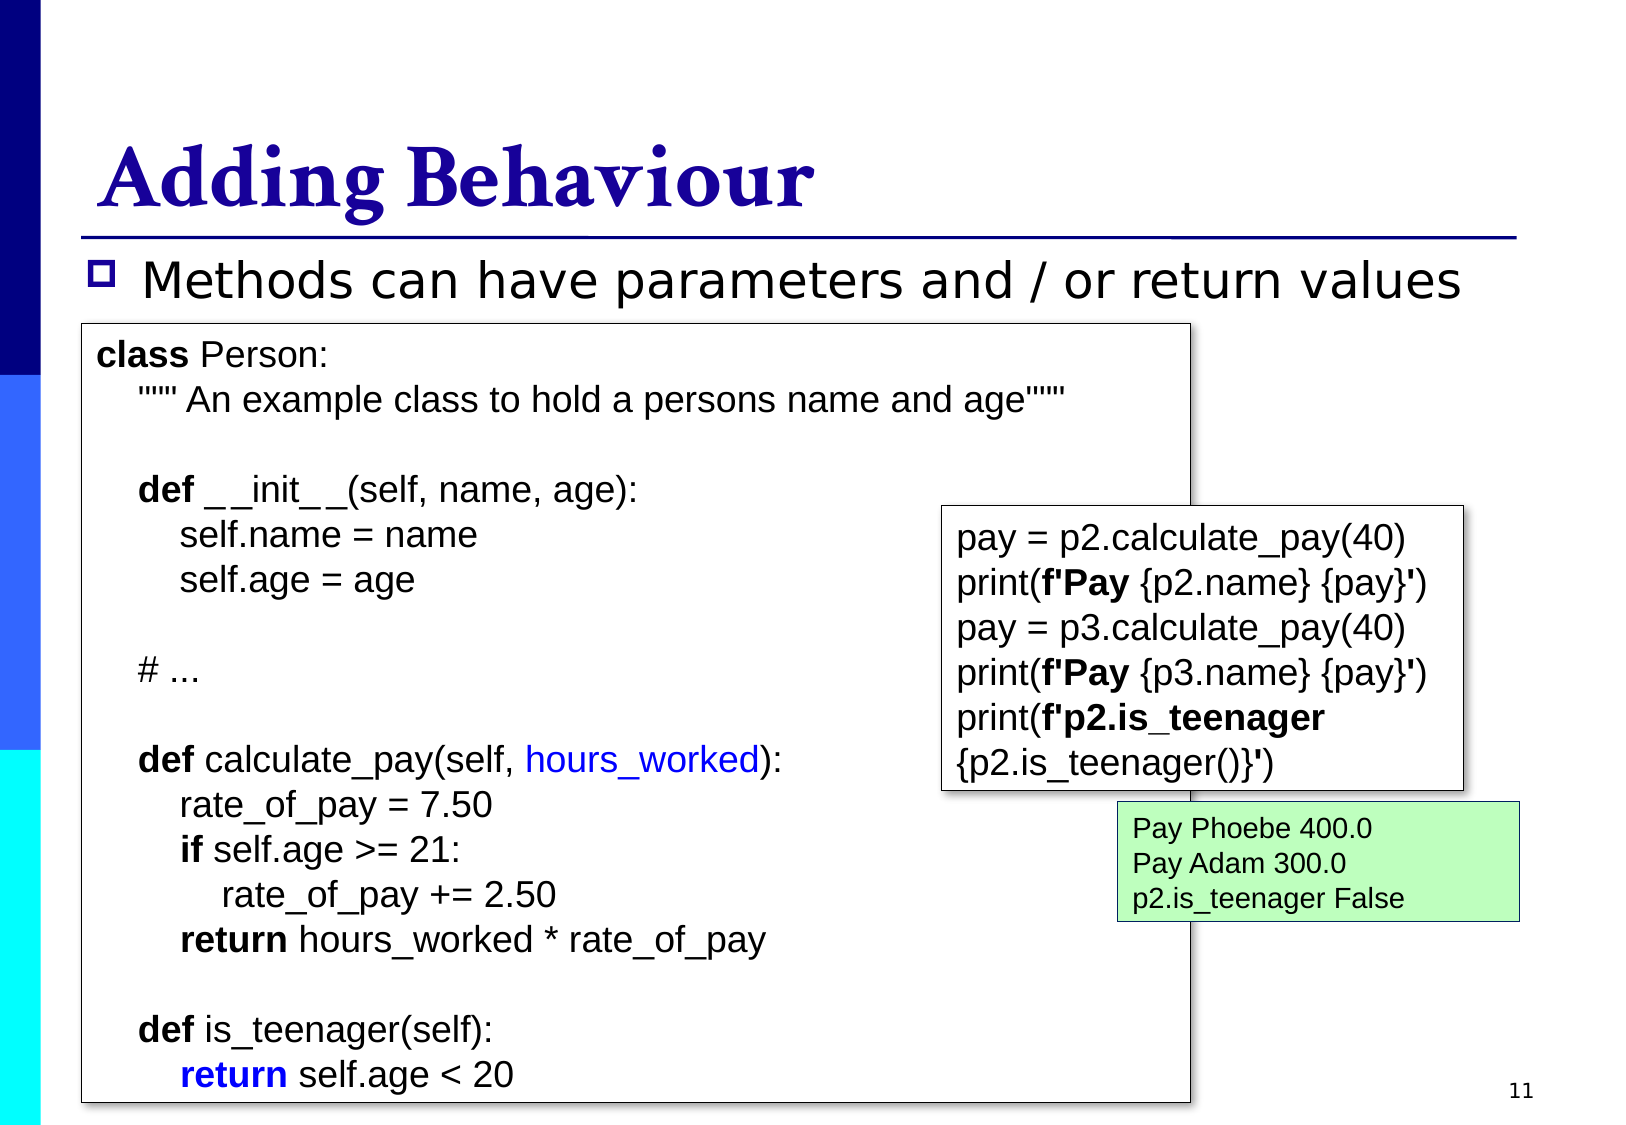

# Adding Behaviour
Methods can have parameters and / or return values
class Person:
    """ An example class to hold a persons name and age"""
    def _ _init_ _(self, name, age):
        self.name = name
        self.age = age
    # ...
    def calculate_pay(self, hours_worked):
        rate_of_pay = 7.50
        if self.age >= 21:
            rate_of_pay += 2.50
        return hours_worked * rate_of_pay

    def is_teenager(self):
        return self.age < 20
pay = p2.calculate_pay(40)
print(f'Pay {p2.name} {pay}')
pay = p3.calculate_pay(40)
print(f'Pay {p3.name} {pay}')
print(f'p2.is_teenager {p2.is_teenager()}')
Pay Phoebe 400.0
Pay Adam 300.0
p2.is_teenager False
04/08/23
Classes and Objects
11